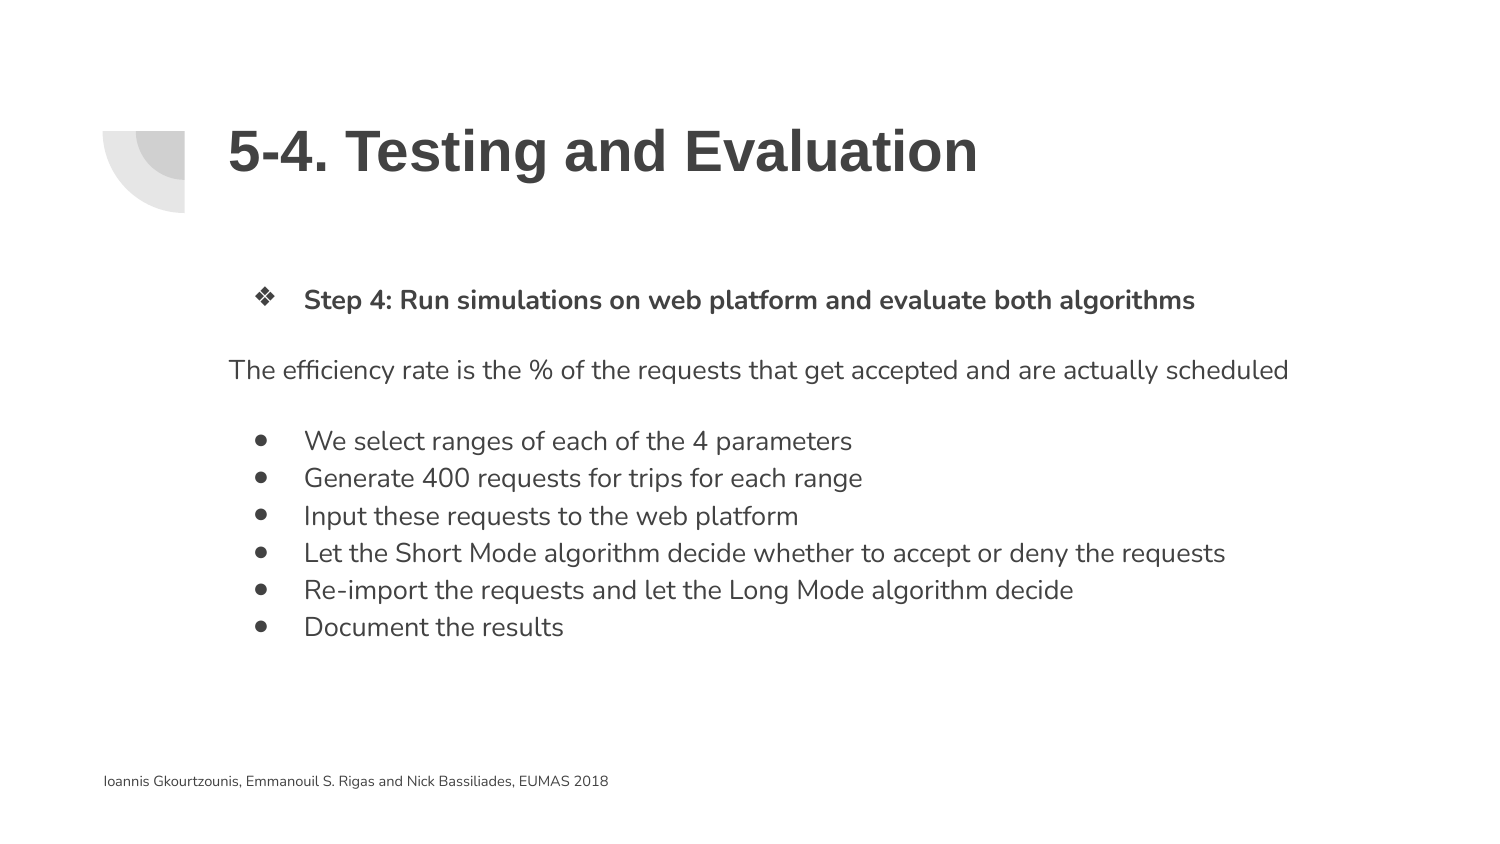

# 5-4. Testing and Evaluation
Step 4: Run simulations on web platform and evaluate both algorithms
The efficiency rate is the % of the requests that get accepted and are actually scheduled
We select ranges of each of the 4 parameters
Generate 400 requests for trips for each range
Input these requests to the web platform
Let the Short Mode algorithm decide whether to accept or deny the requests
Re-import the requests and let the Long Mode algorithm decide
Document the results
Ioannis Gkourtzounis, Emmanouil S. Rigas and Nick Bassiliades, EUMAS 2018